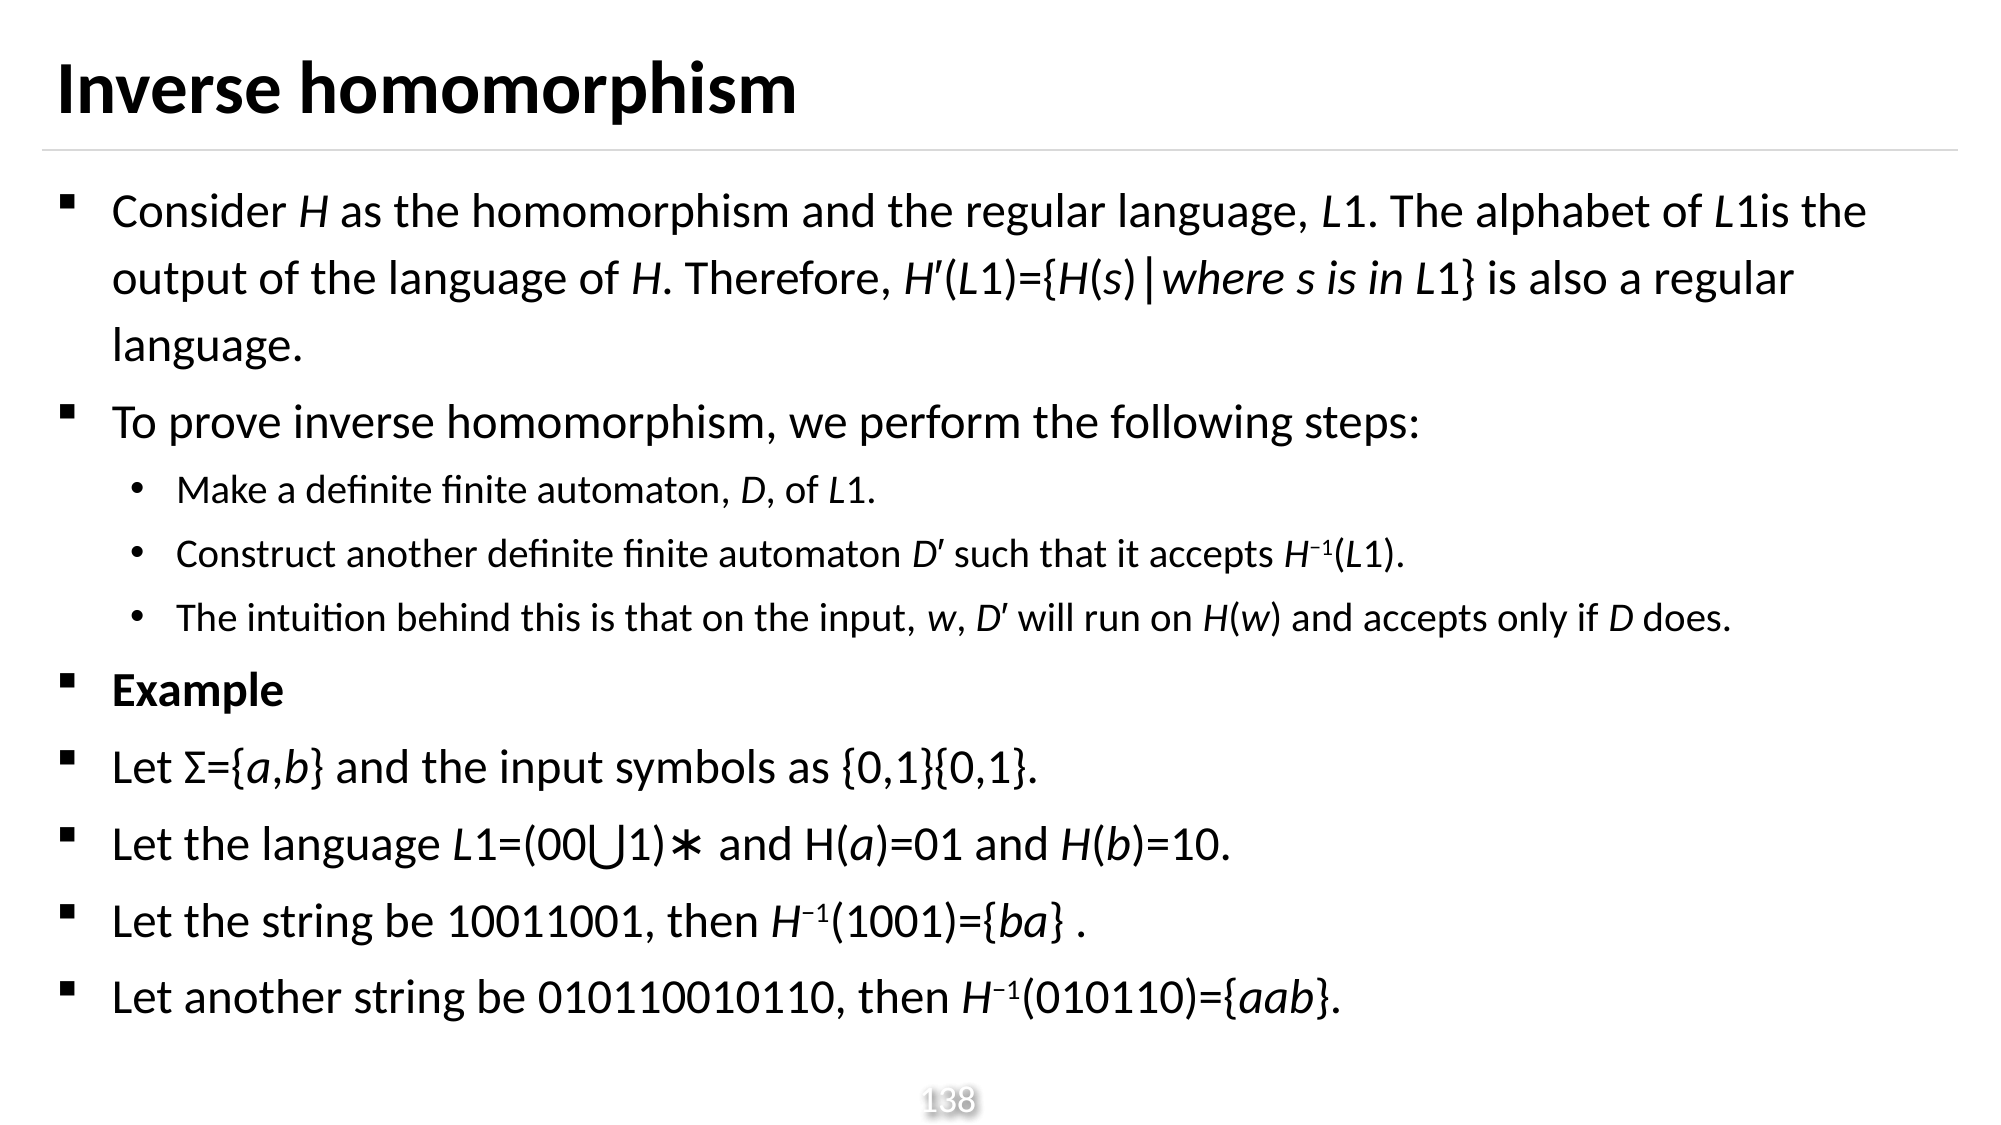

# Inverse homomorphism
Consider H as the homomorphism and the regular language, L1​. The alphabet of L1​is the output of the language of H. Therefore, H′(L1​)={H(s)∣where s is in L1​} is also a regular language.
To prove inverse homomorphism, we perform the following steps:
Make a definite finite automaton, D, of L1​.
Construct another definite finite automaton D′ such that it accepts H−1(L1​).
The intuition behind this is that on the input, w, D′ will run on H(w) and accepts only if D does.
Example
Let Σ={a,b} and the input symbols as {0,1}{0,1}.
Let the language L1​=(00⋃1)∗ and H(a)=01 and H(b)=10.
Let the string be 10011001, then H−1(1001)={ba} .
Let another string be 010110010110, then H−1(010110)={aab}.